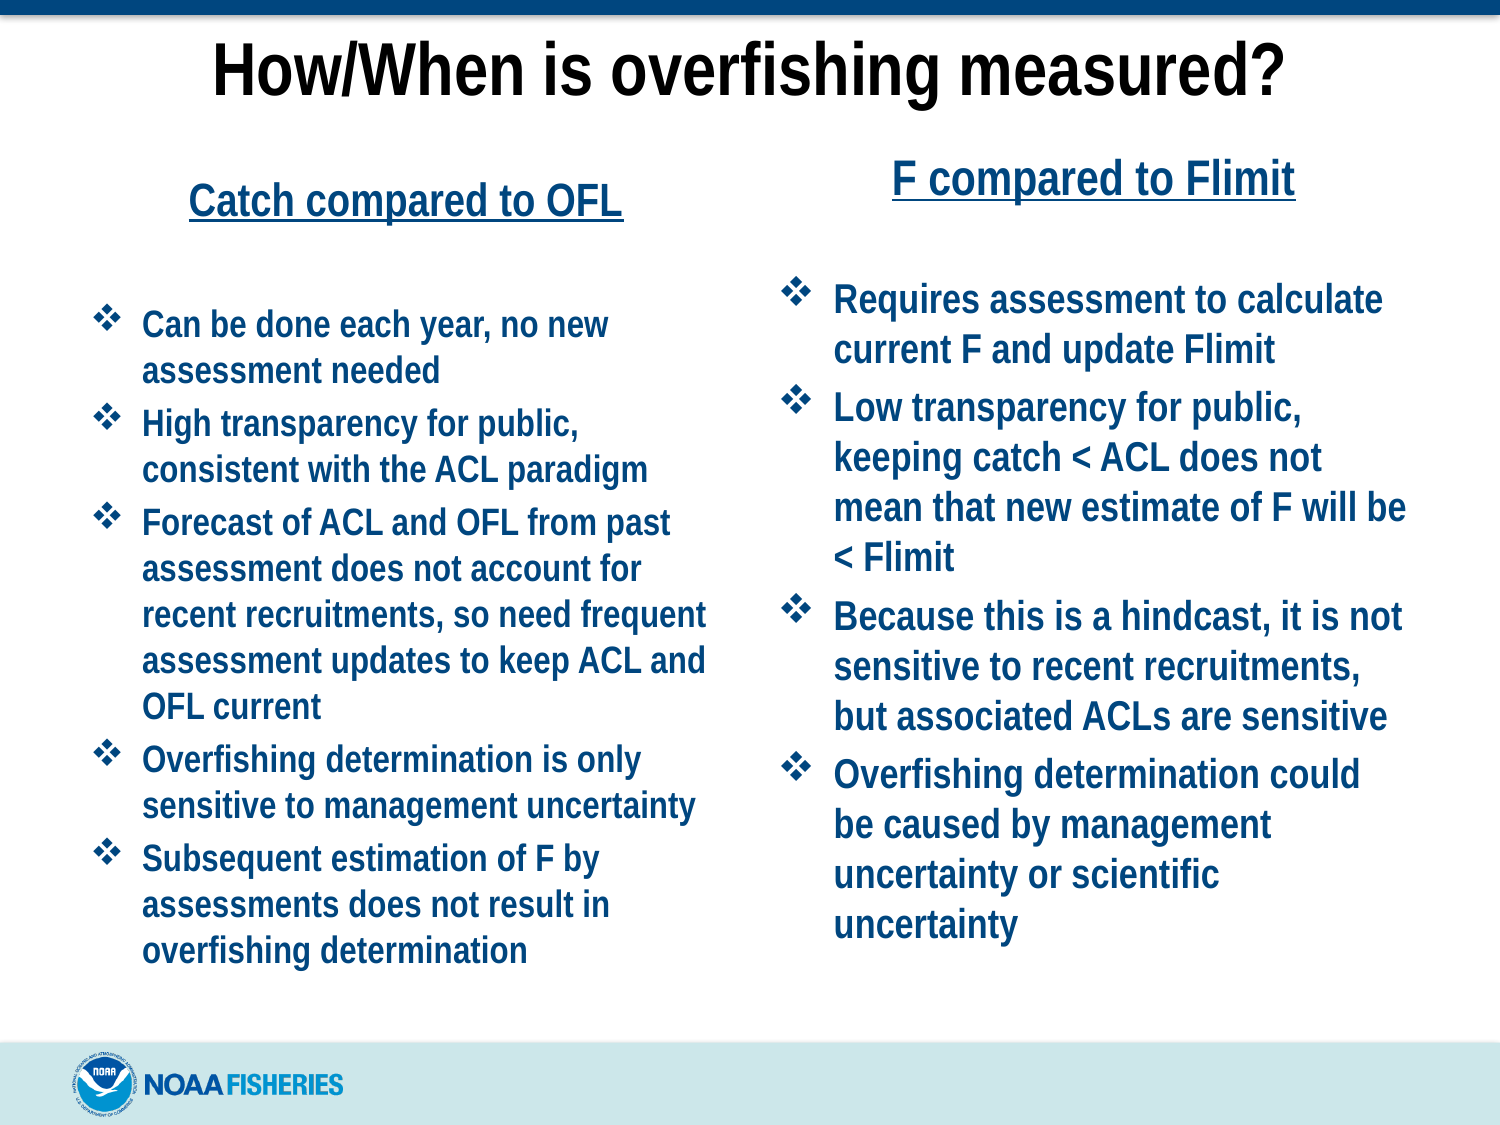

# How/When is overfishing measured?
F compared to Flimit

Requires assessment to calculate current F and update Flimit
Low transparency for public, keeping catch < ACL does not mean that new estimate of F will be < Flimit
Because this is a hindcast, it is not sensitive to recent recruitments, but associated ACLs are sensitive
Overfishing determination could be caused by management uncertainty or scientific uncertainty
Catch compared to OFL

Can be done each year, no new assessment needed
High transparency for public, consistent with the ACL paradigm
Forecast of ACL and OFL from past assessment does not account for recent recruitments, so need frequent assessment updates to keep ACL and OFL current
Overfishing determination is only sensitive to management uncertainty
Subsequent estimation of F by assessments does not result in overfishing determination